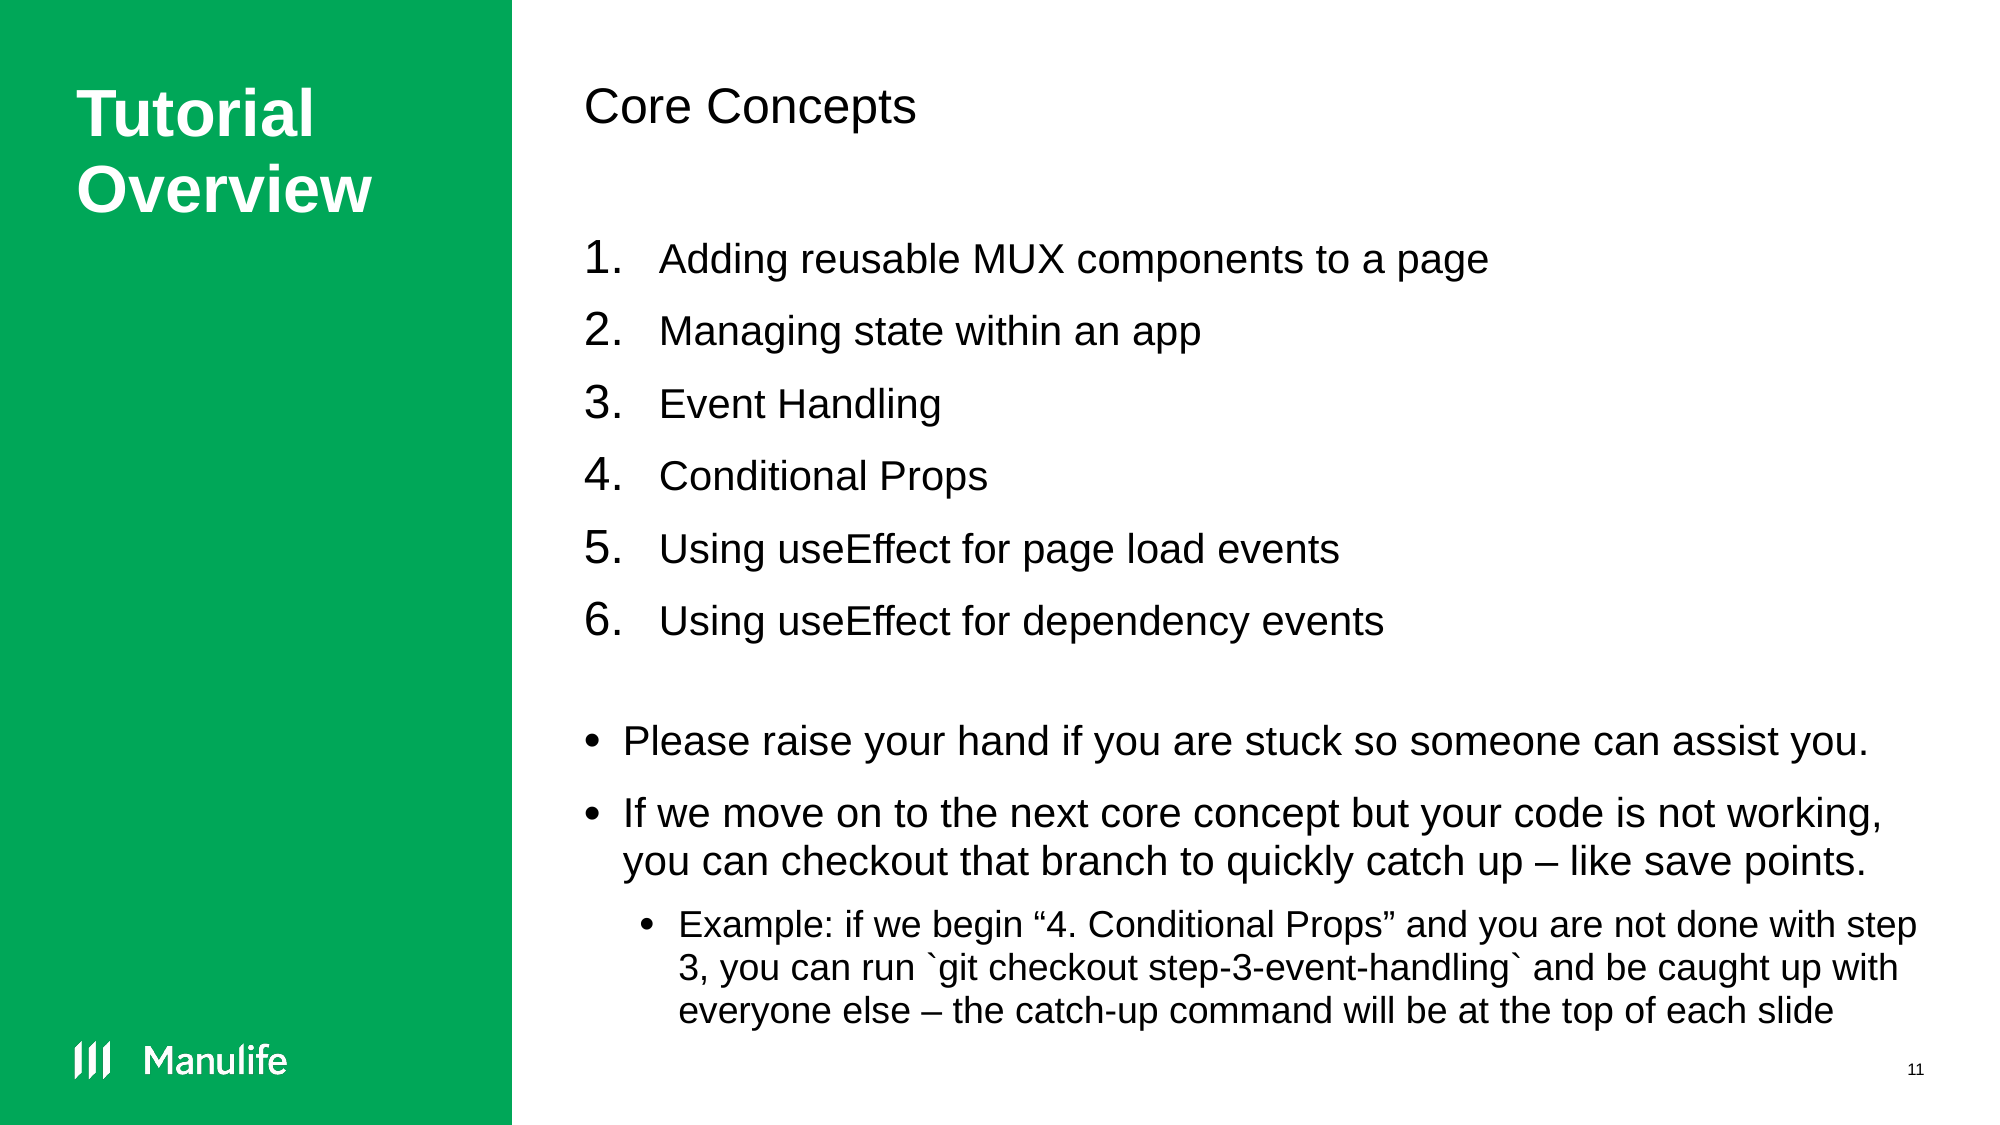

# Tutorial Overview
Core Concepts
Adding reusable MUX components to a page
Managing state within an app
Event Handling
Conditional Props
Using useEffect for page load events
Using useEffect for dependency events
Please raise your hand if you are stuck so someone can assist you.
If we move on to the next core concept but your code is not working, you can checkout that branch to quickly catch up – like save points.
Example: if we begin “4. Conditional Props” and you are not done with step 3, you can run `git checkout step-3-event-handling` and be caught up with everyone else – the catch-up command will be at the top of each slide

11